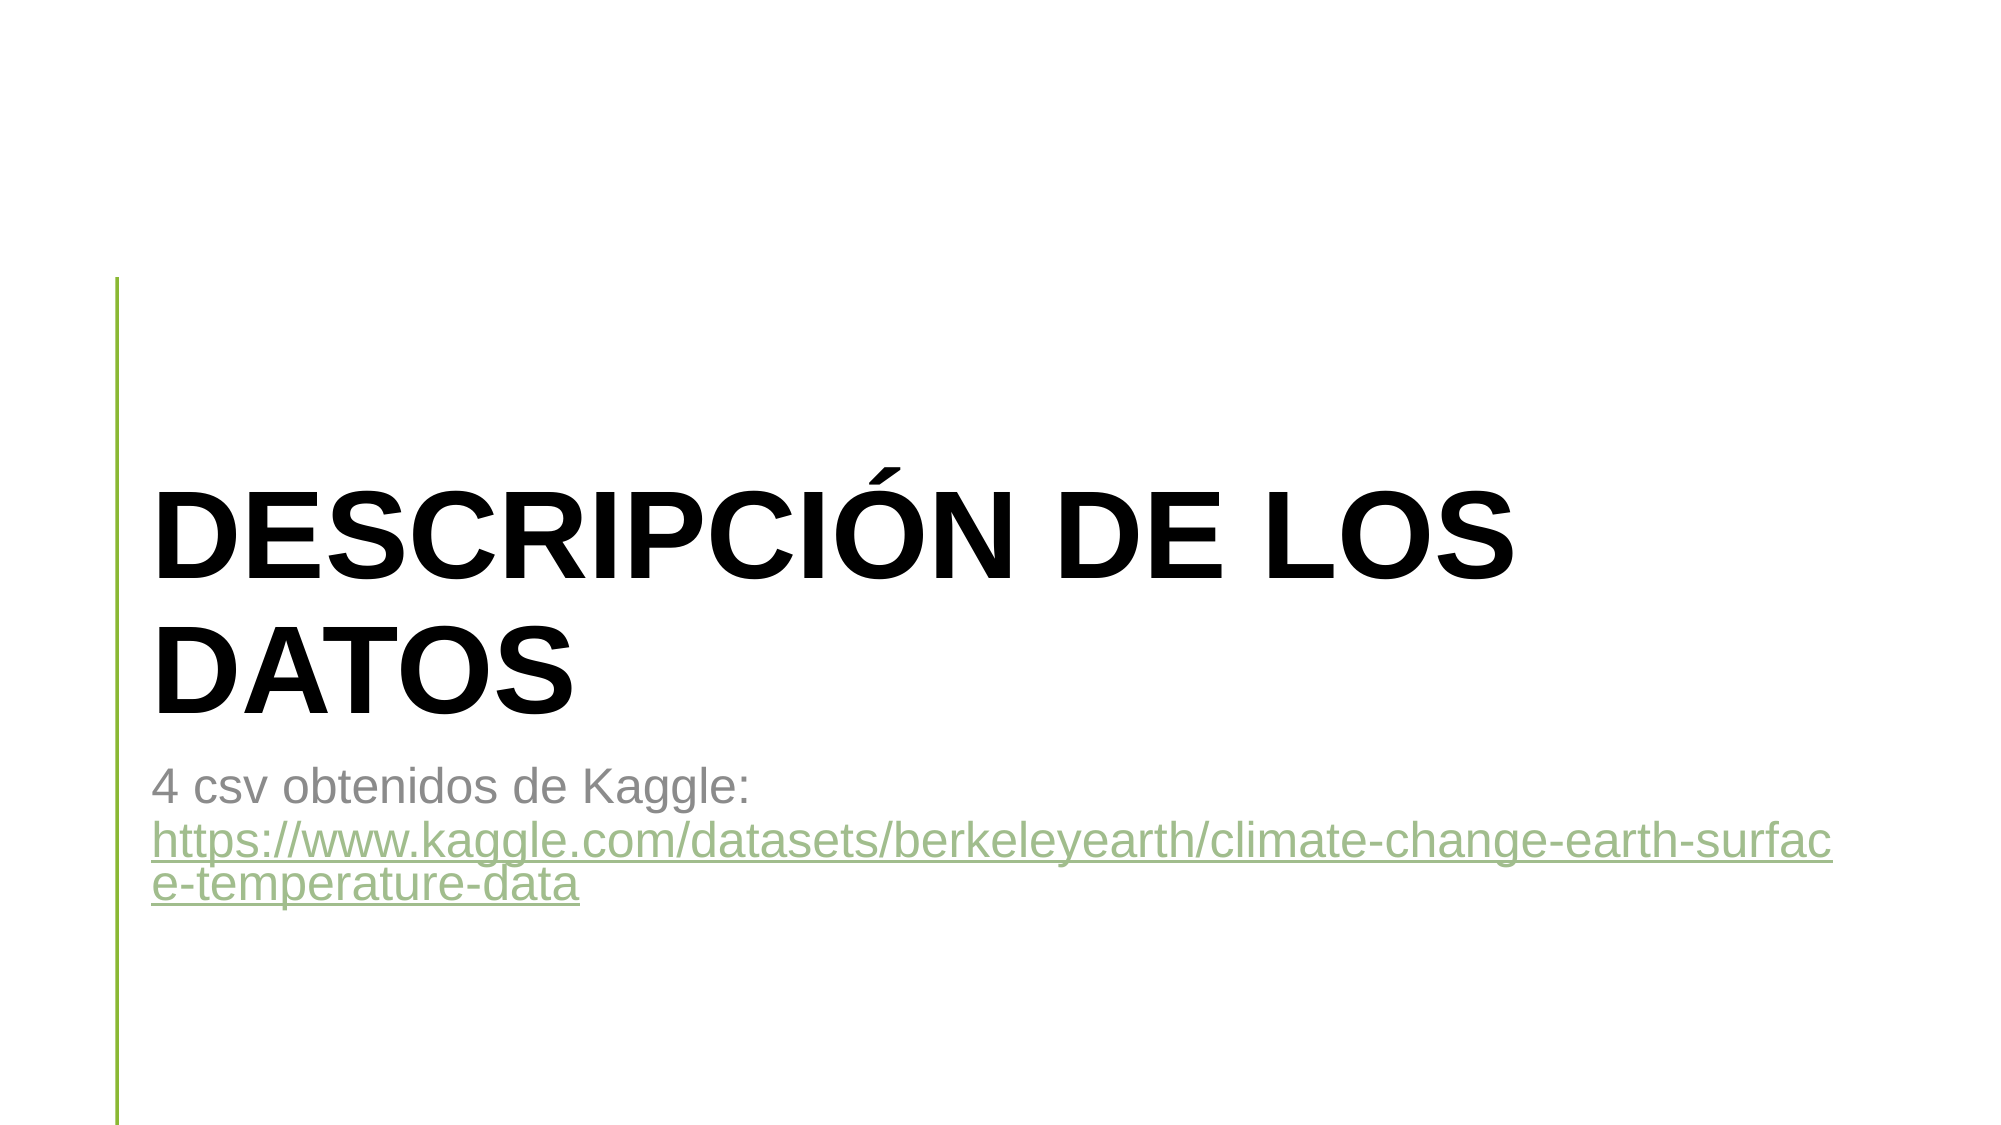

# Descripción de los Datos
4 csv obtenidos de Kaggle: https://www.kaggle.com/datasets/berkeleyearth/climate-change-earth-surface-temperature-data